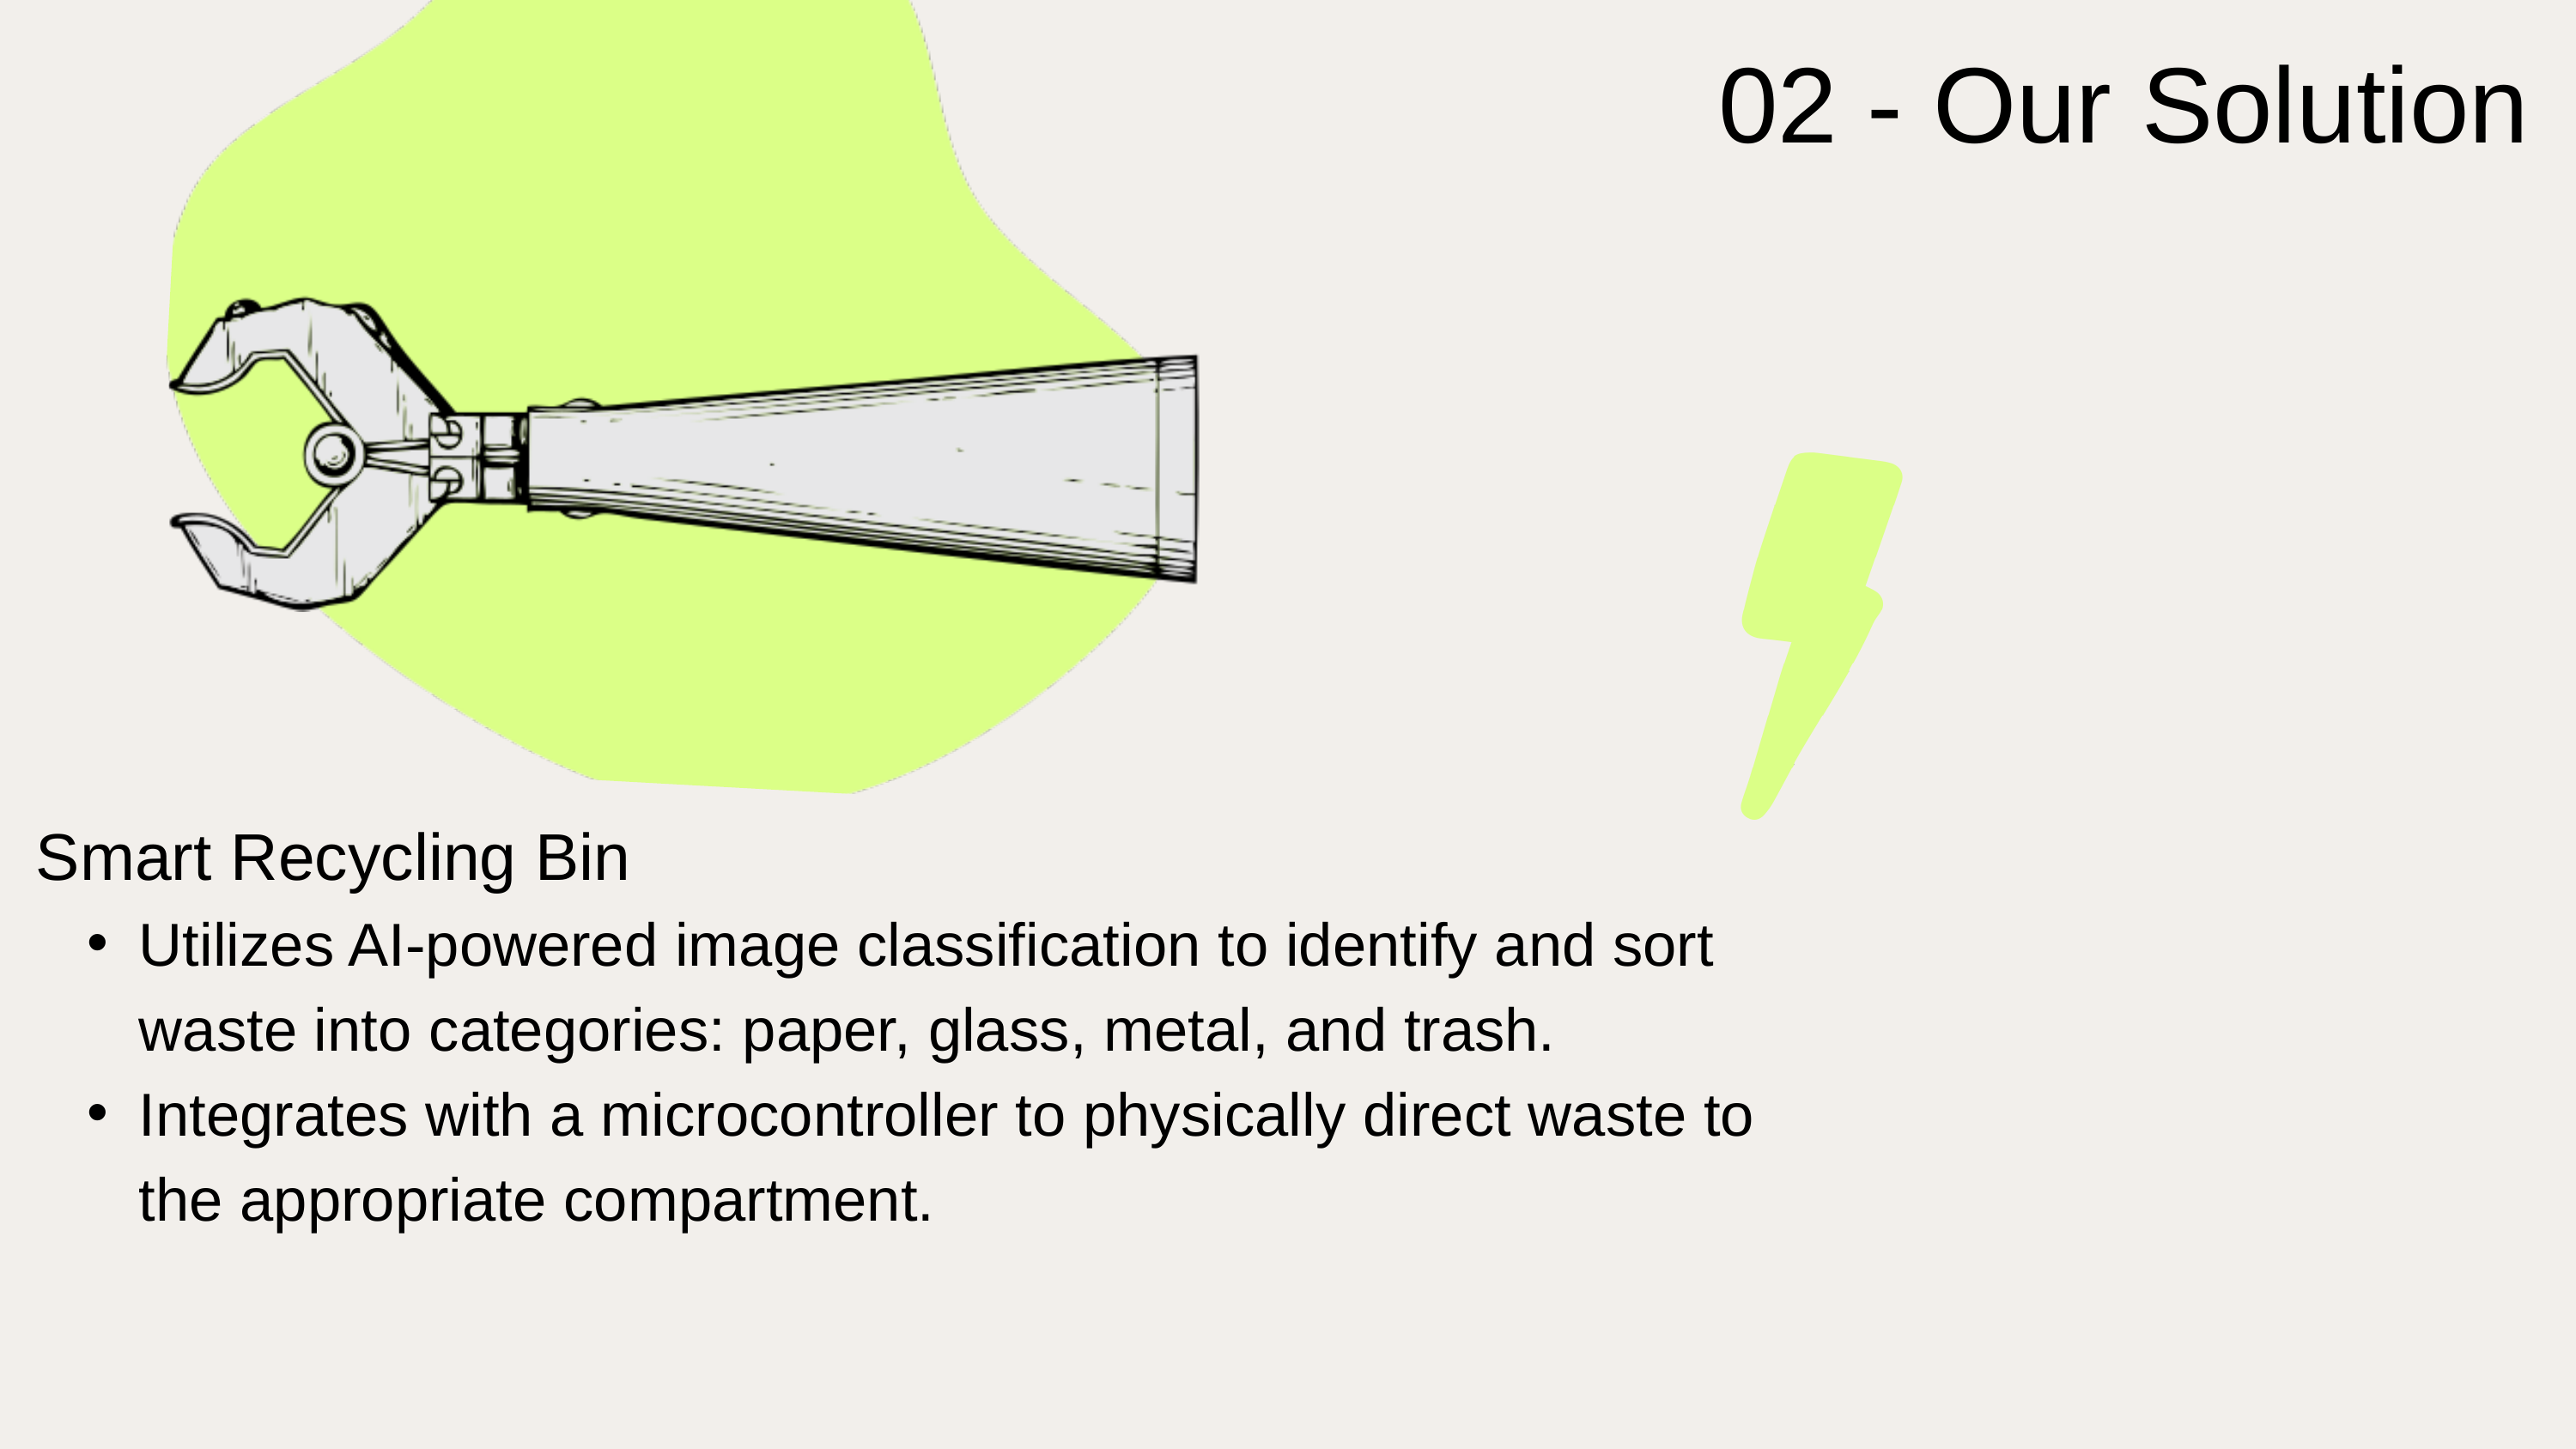

02 - Our Solution

Smart Recycling Bin
Utilizes AI-powered image classification to identify and sort waste into categories: paper, glass, metal, and trash.
Integrates with a microcontroller to physically direct waste to the appropriate compartment.